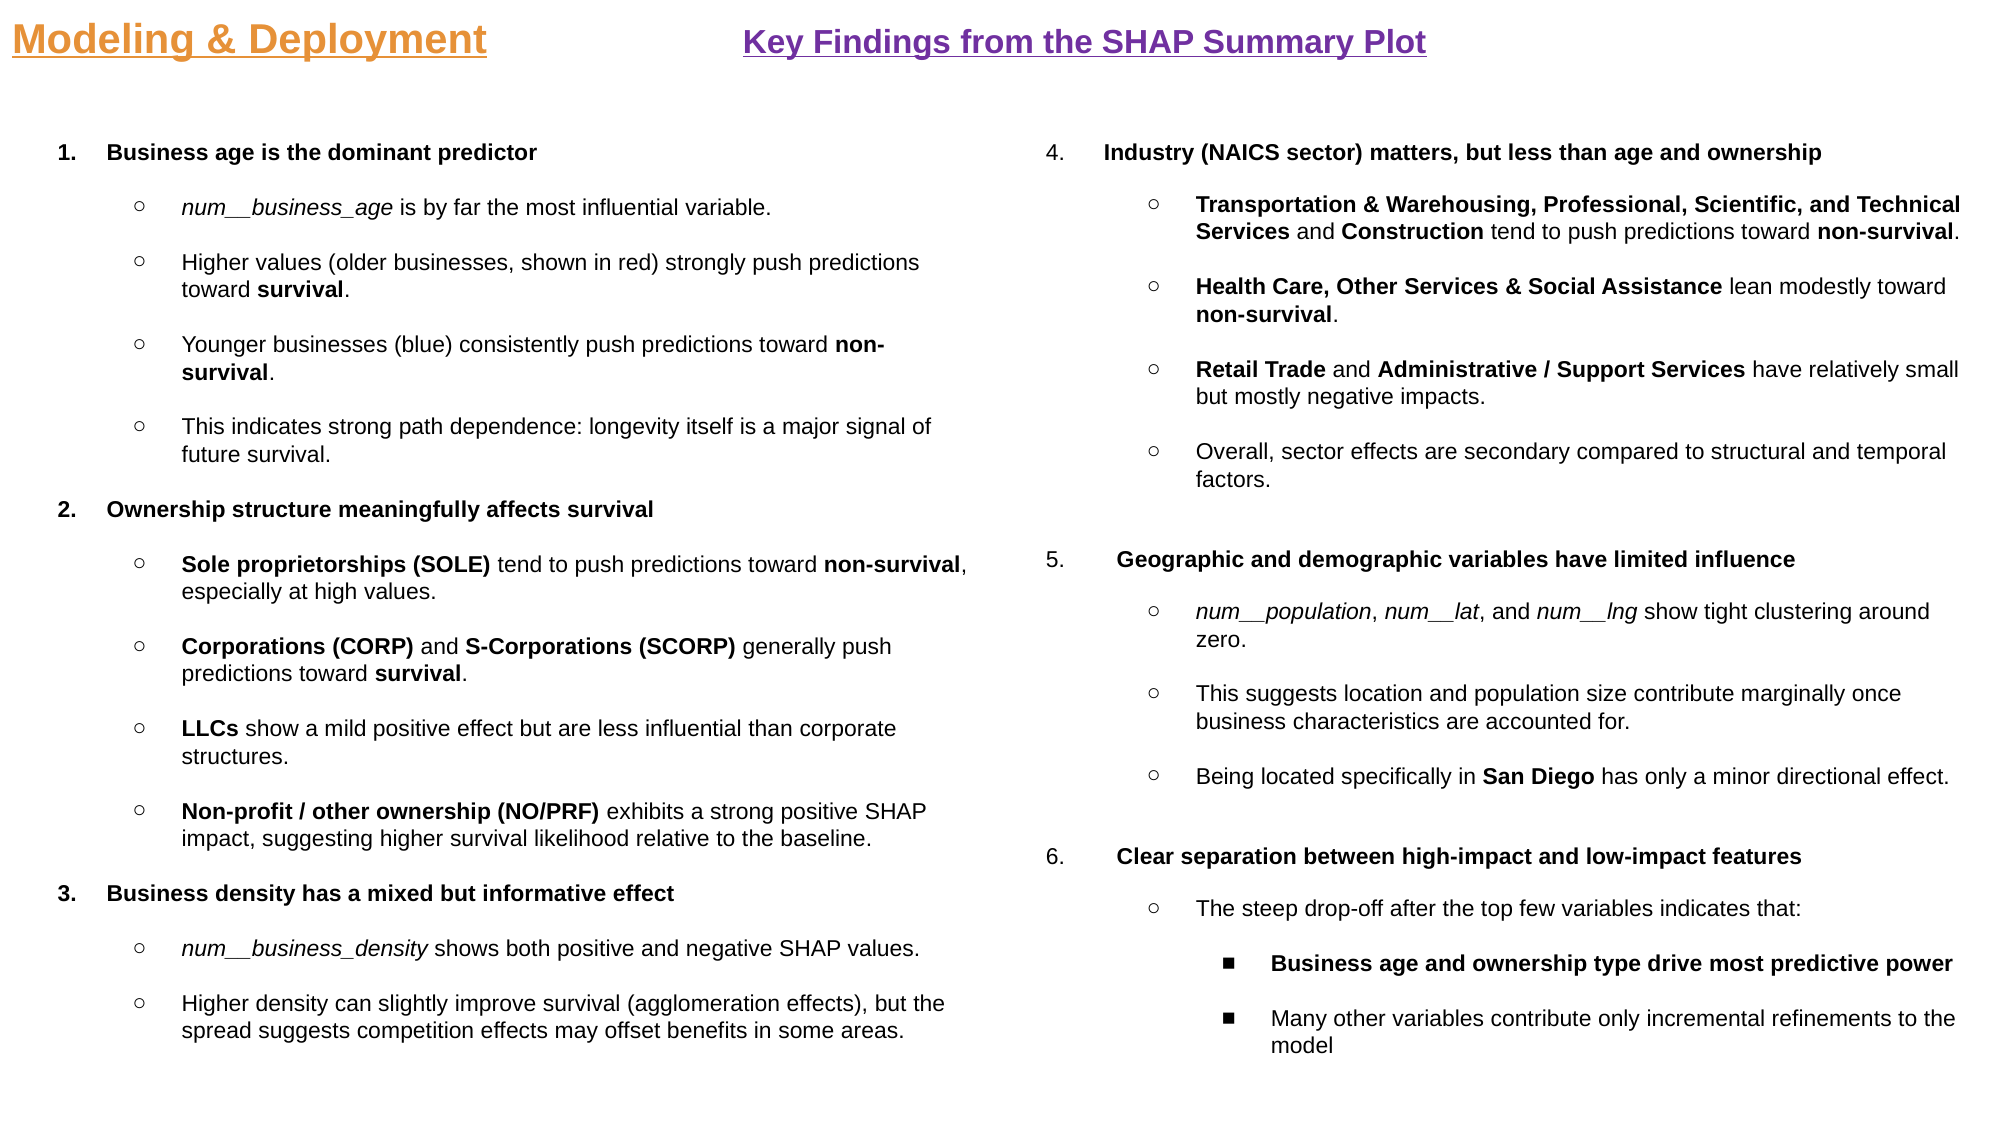

Modeling & Deployment
Key Findings from the SHAP Summary Plot
Business age is the dominant predictor
num__business_age is by far the most influential variable.
Higher values (older businesses, shown in red) strongly push predictions toward survival.
Younger businesses (blue) consistently push predictions toward non-survival.
This indicates strong path dependence: longevity itself is a major signal of future survival.
Ownership structure meaningfully affects survival
Sole proprietorships (SOLE) tend to push predictions toward non-survival, especially at high values.
Corporations (CORP) and S-Corporations (SCORP) generally push predictions toward survival.
LLCs show a mild positive effect but are less influential than corporate structures.
Non-profit / other ownership (NO/PRF) exhibits a strong positive SHAP impact, suggesting higher survival likelihood relative to the baseline.
Business density has a mixed but informative effect
num__business_density shows both positive and negative SHAP values.
Higher density can slightly improve survival (agglomeration effects), but the spread suggests competition effects may offset benefits in some areas.
4.      Industry (NAICS sector) matters, but less than age and ownership
Transportation & Warehousing, Professional, Scientific, and Technical Services and Construction tend to push predictions toward non-survival.
Health Care, Other Services & Social Assistance lean modestly toward non-survival.
Retail Trade and Administrative / Support Services have relatively small but mostly negative impacts.
Overall, sector effects are secondary compared to structural and temporal factors.
5.        Geographic and demographic variables have limited influence
num__population, num__lat, and num__lng show tight clustering around zero.
This suggests location and population size contribute marginally once business characteristics are accounted for.
Being located specifically in San Diego has only a minor directional effect.
6.        Clear separation between high-impact and low-impact features
The steep drop-off after the top few variables indicates that:
Business age and ownership type drive most predictive power
Many other variables contribute only incremental refinements to the model